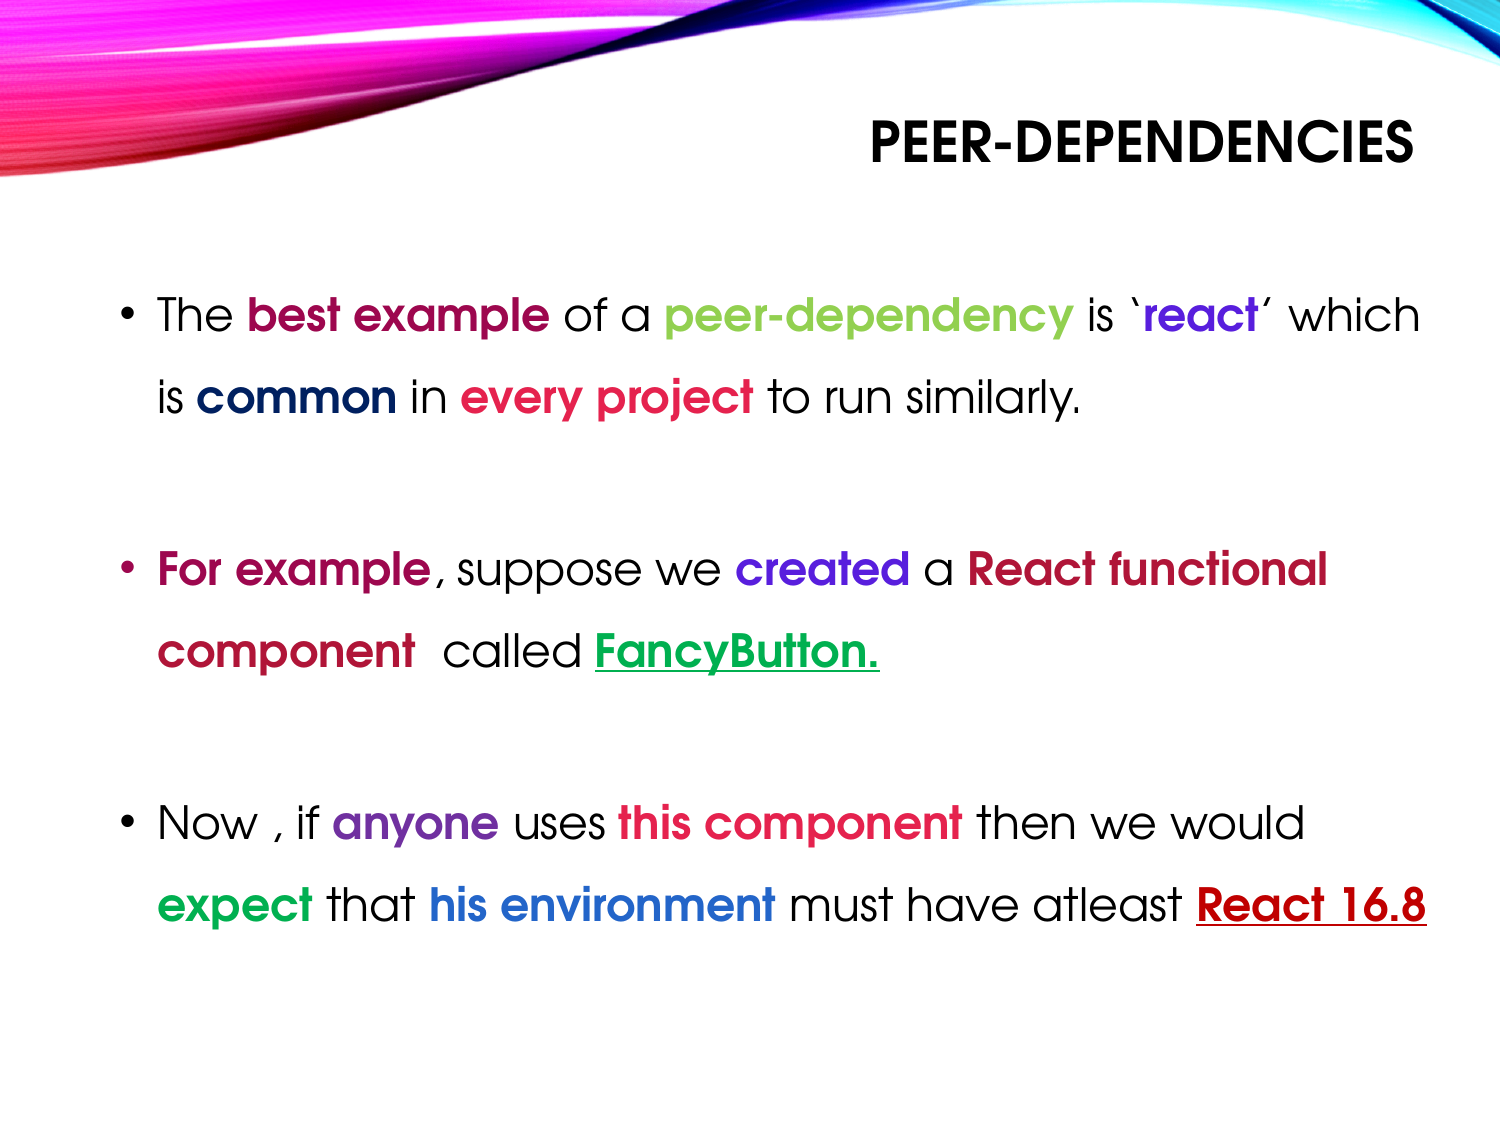

# peer-dependencies
The best example of a peer-dependency is ‘react’ which is common in every project to run similarly.

For example, suppose we created a React functional component  called FancyButton.

Now , if anyone uses this component then we would expect that his environment must have atleast React 16.8